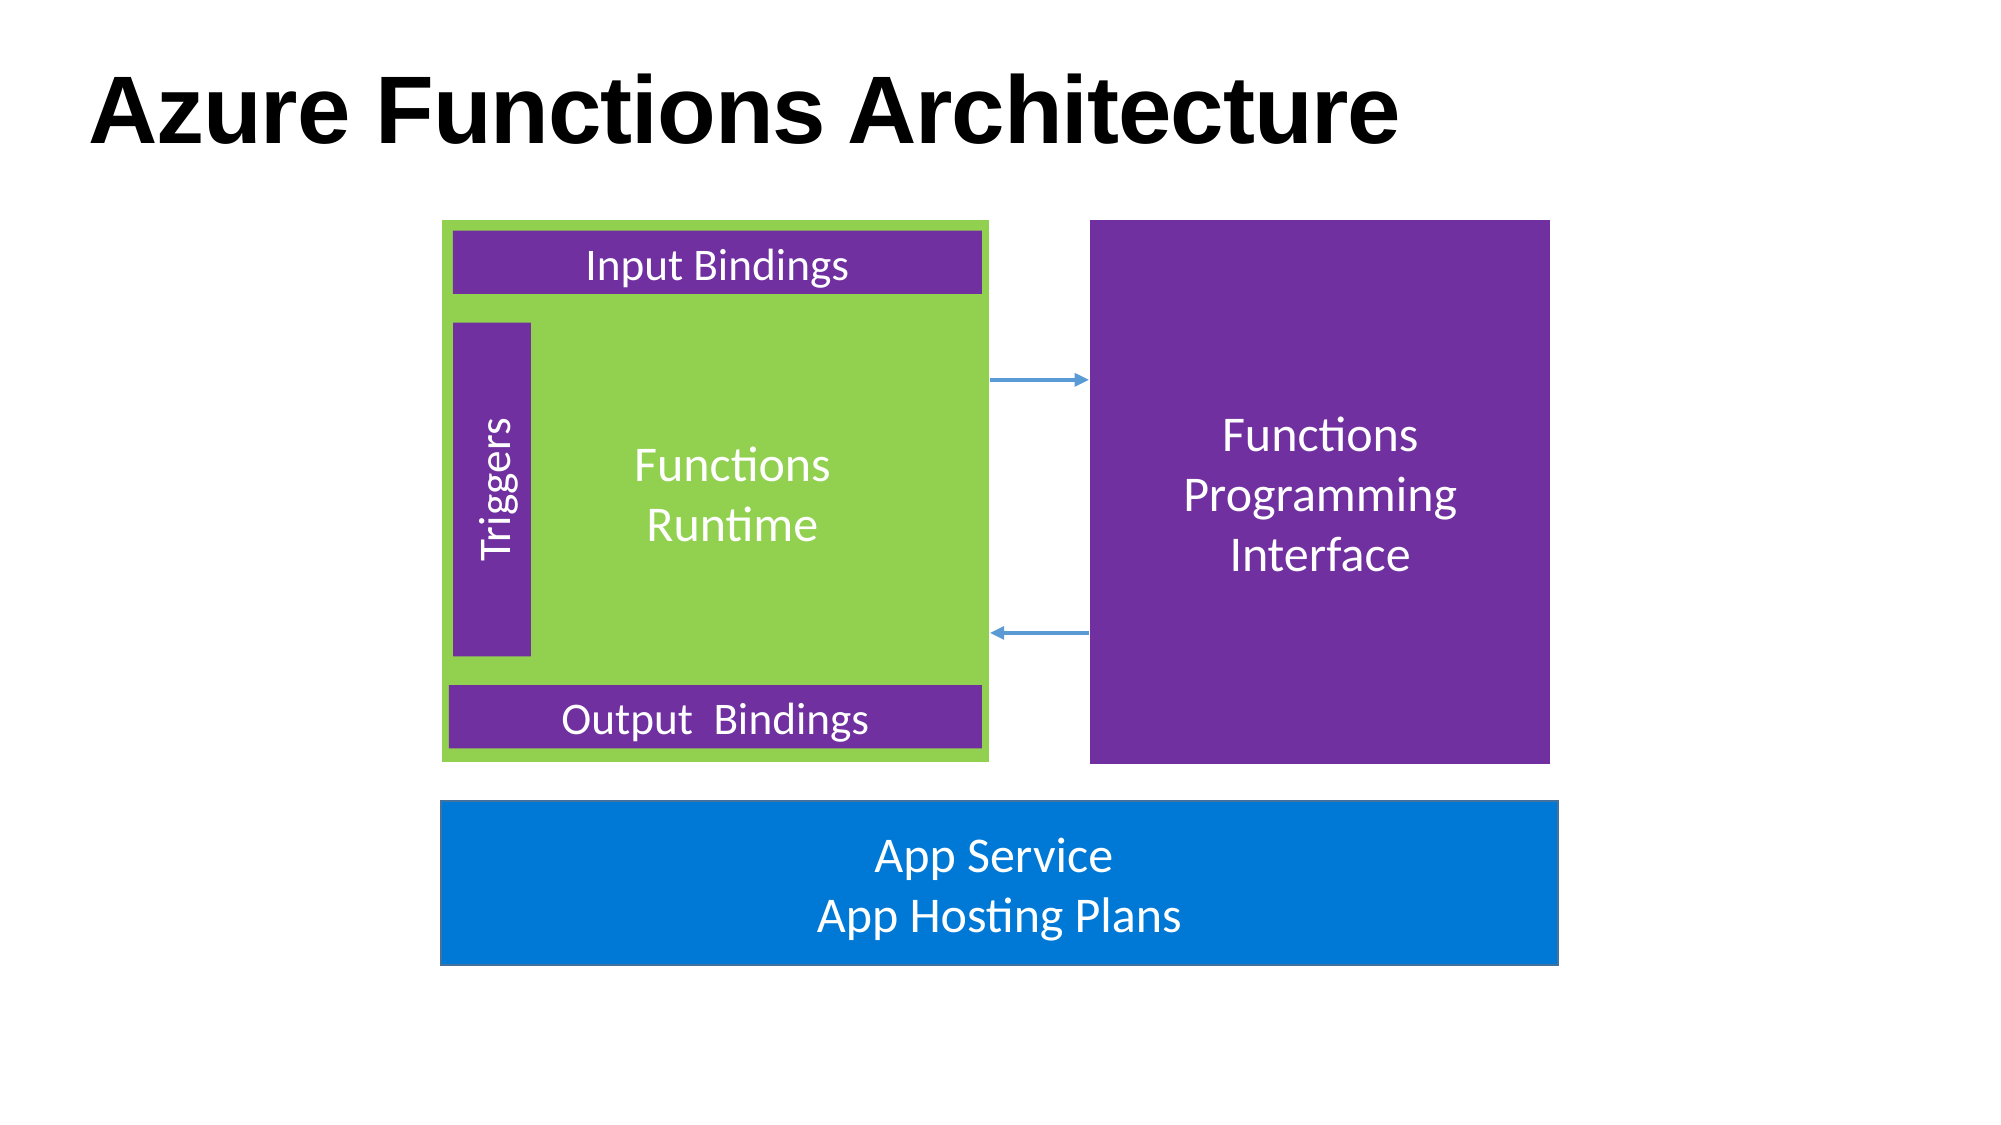

Azure Functions Architecture
   Functions
   Runtime
Functions Programming Interface
Input Bindings
Triggers
Output  Bindings
App Service
App Hosting Plans